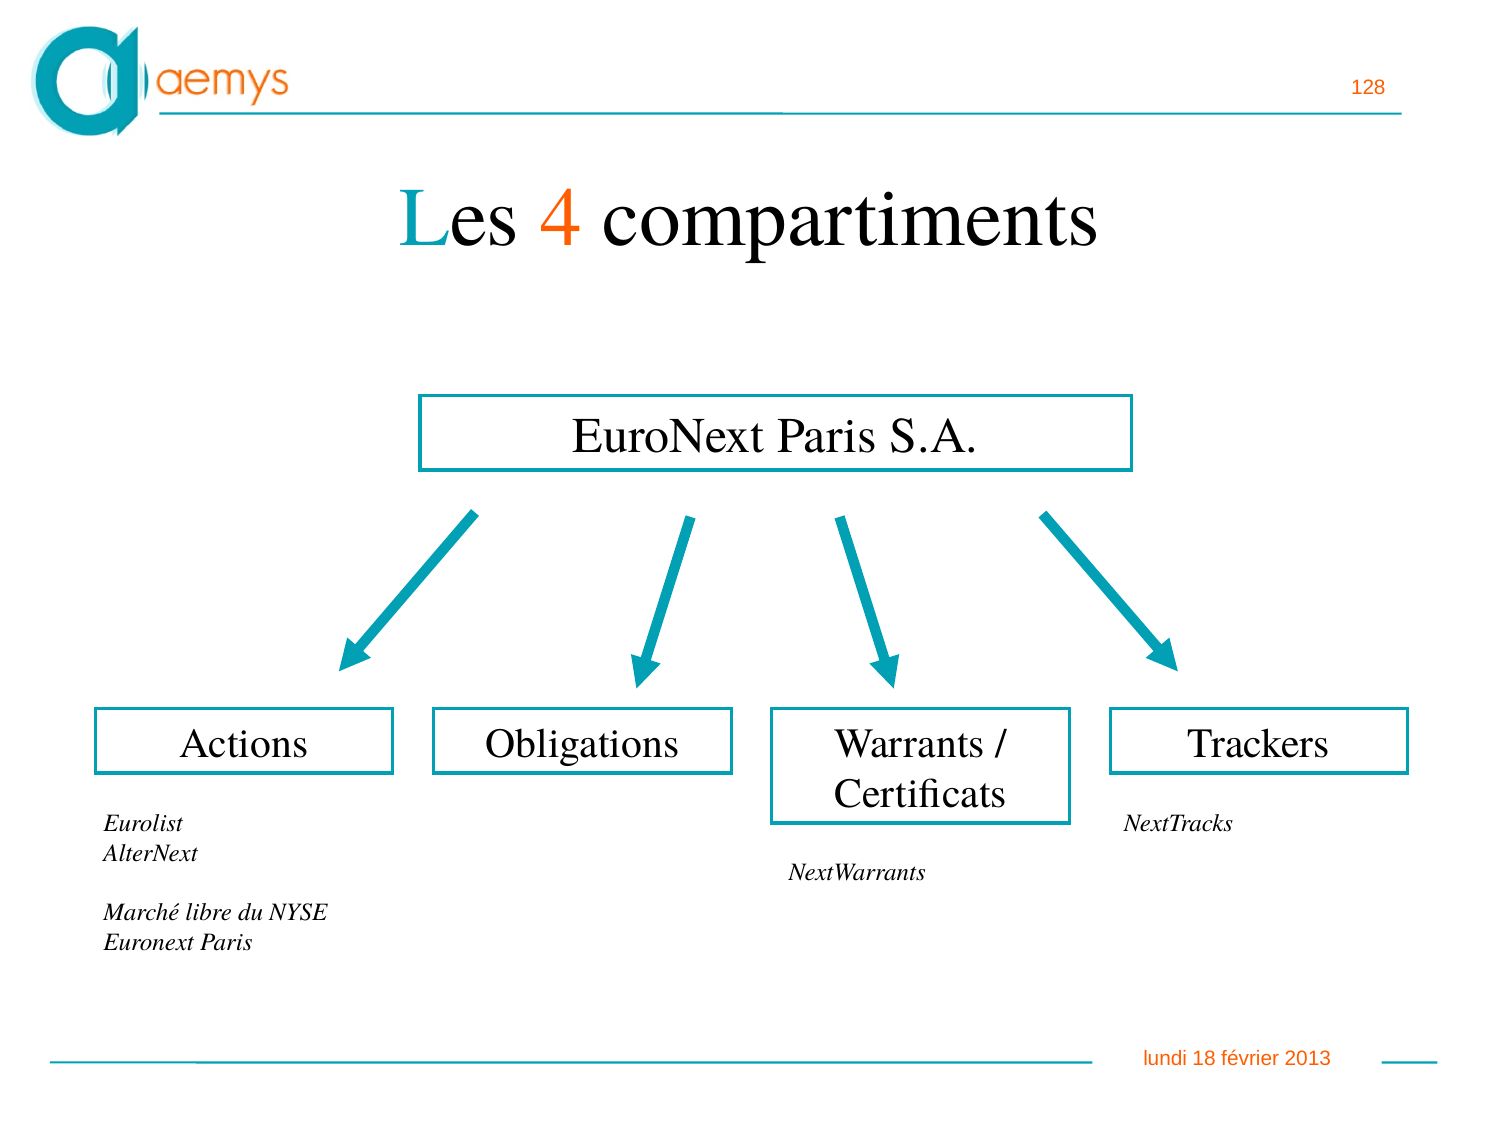

Les 4 compartiments
EuroNext Paris S.A.

Actions
Obligations
Warrants / Certificats
Trackers
Eurolist
AlterNext

Marché libre du NYSE Euronext Paris
NextTracks
NextWarrants